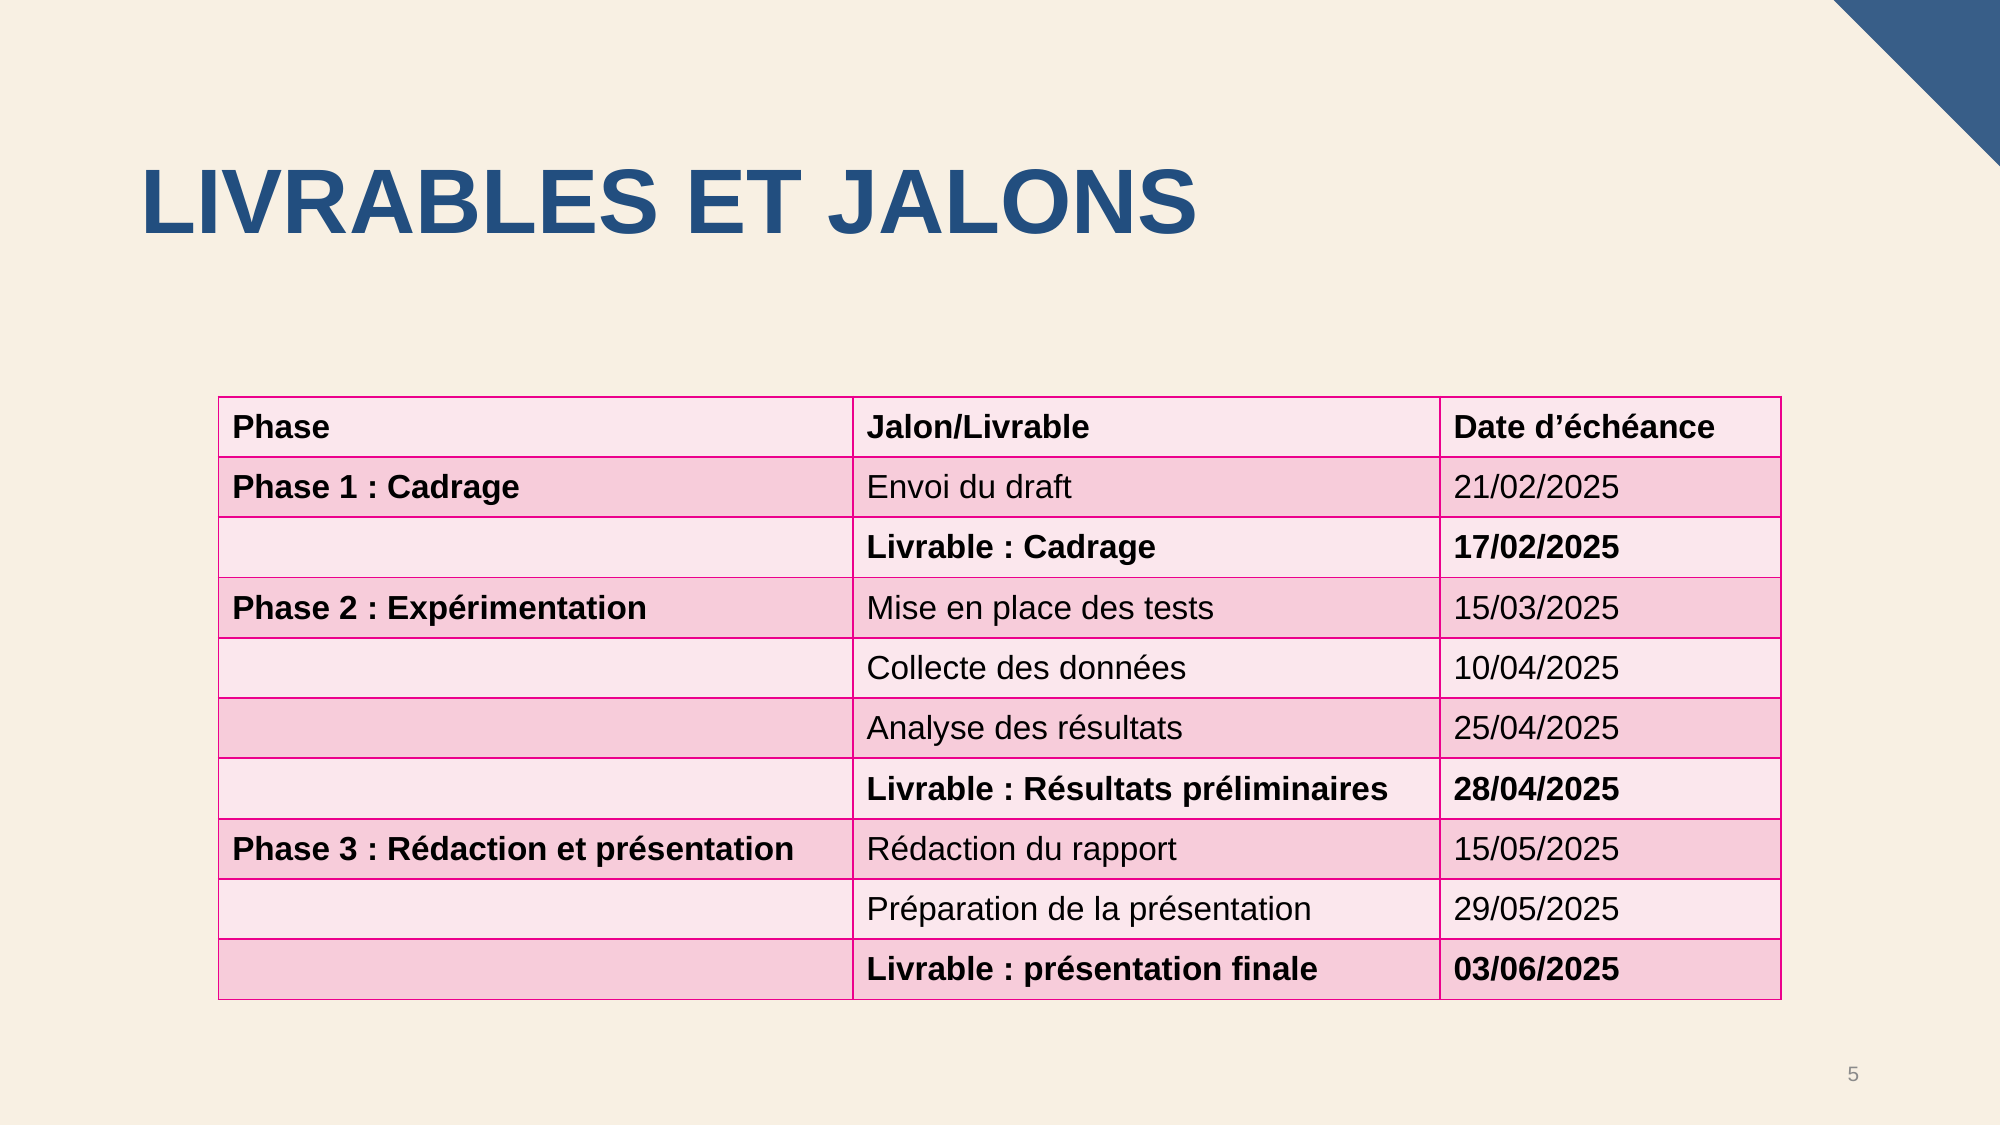

# Livrables et jalons
| Phase | Jalon/Livrable | Date d’échéance |
| --- | --- | --- |
| Phase 1 : Cadrage | Envoi du draft | 21/02/2025​ |
|  | Livrable : Cadrage | 17/02/2025 |
| Phase 2 : Expérimentation | Mise en place des tests | 15/03/2025 |
|  | Collecte des données | 10/04/2025 |
|  | Analyse des résultats | 25/04/2025 |
|  | Livrable : Résultats préliminaires | 28/04/2025 |
| Phase 3 : Rédaction et présentation | Rédaction du rapport | 15/05/2025 |
|  | Préparation de la présentation | 29/05/2025 |
|  | Livrable : présentation finale | 03/06/2025 |
5